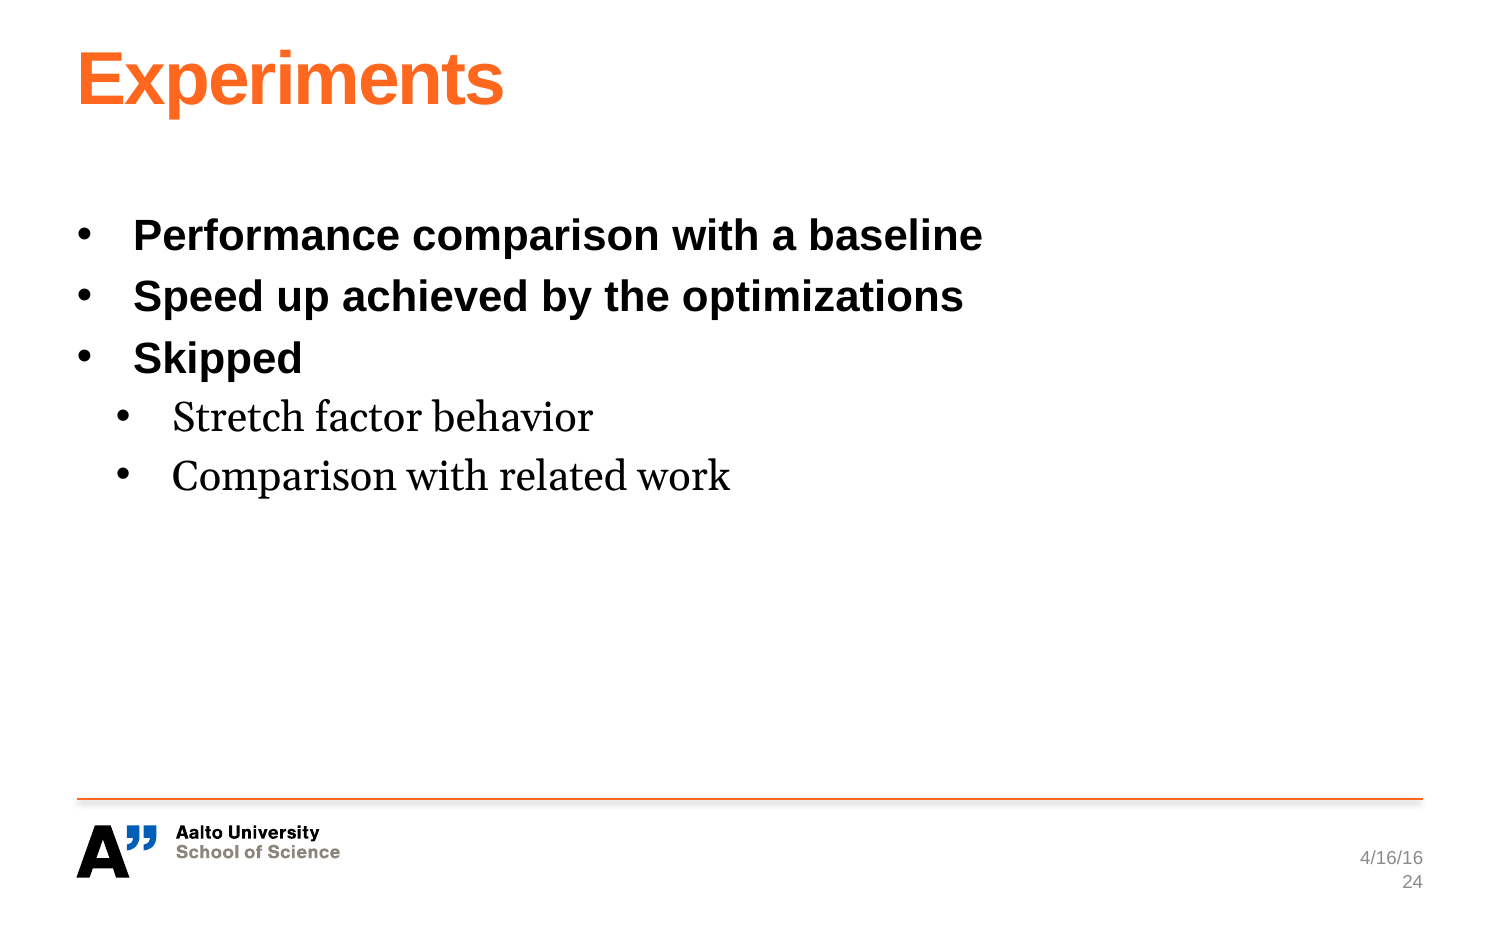

# Experiments
Performance comparison with a baseline
Speed up achieved by the optimizations
Skipped
Stretch factor behavior
Comparison with related work

4/16/16
24